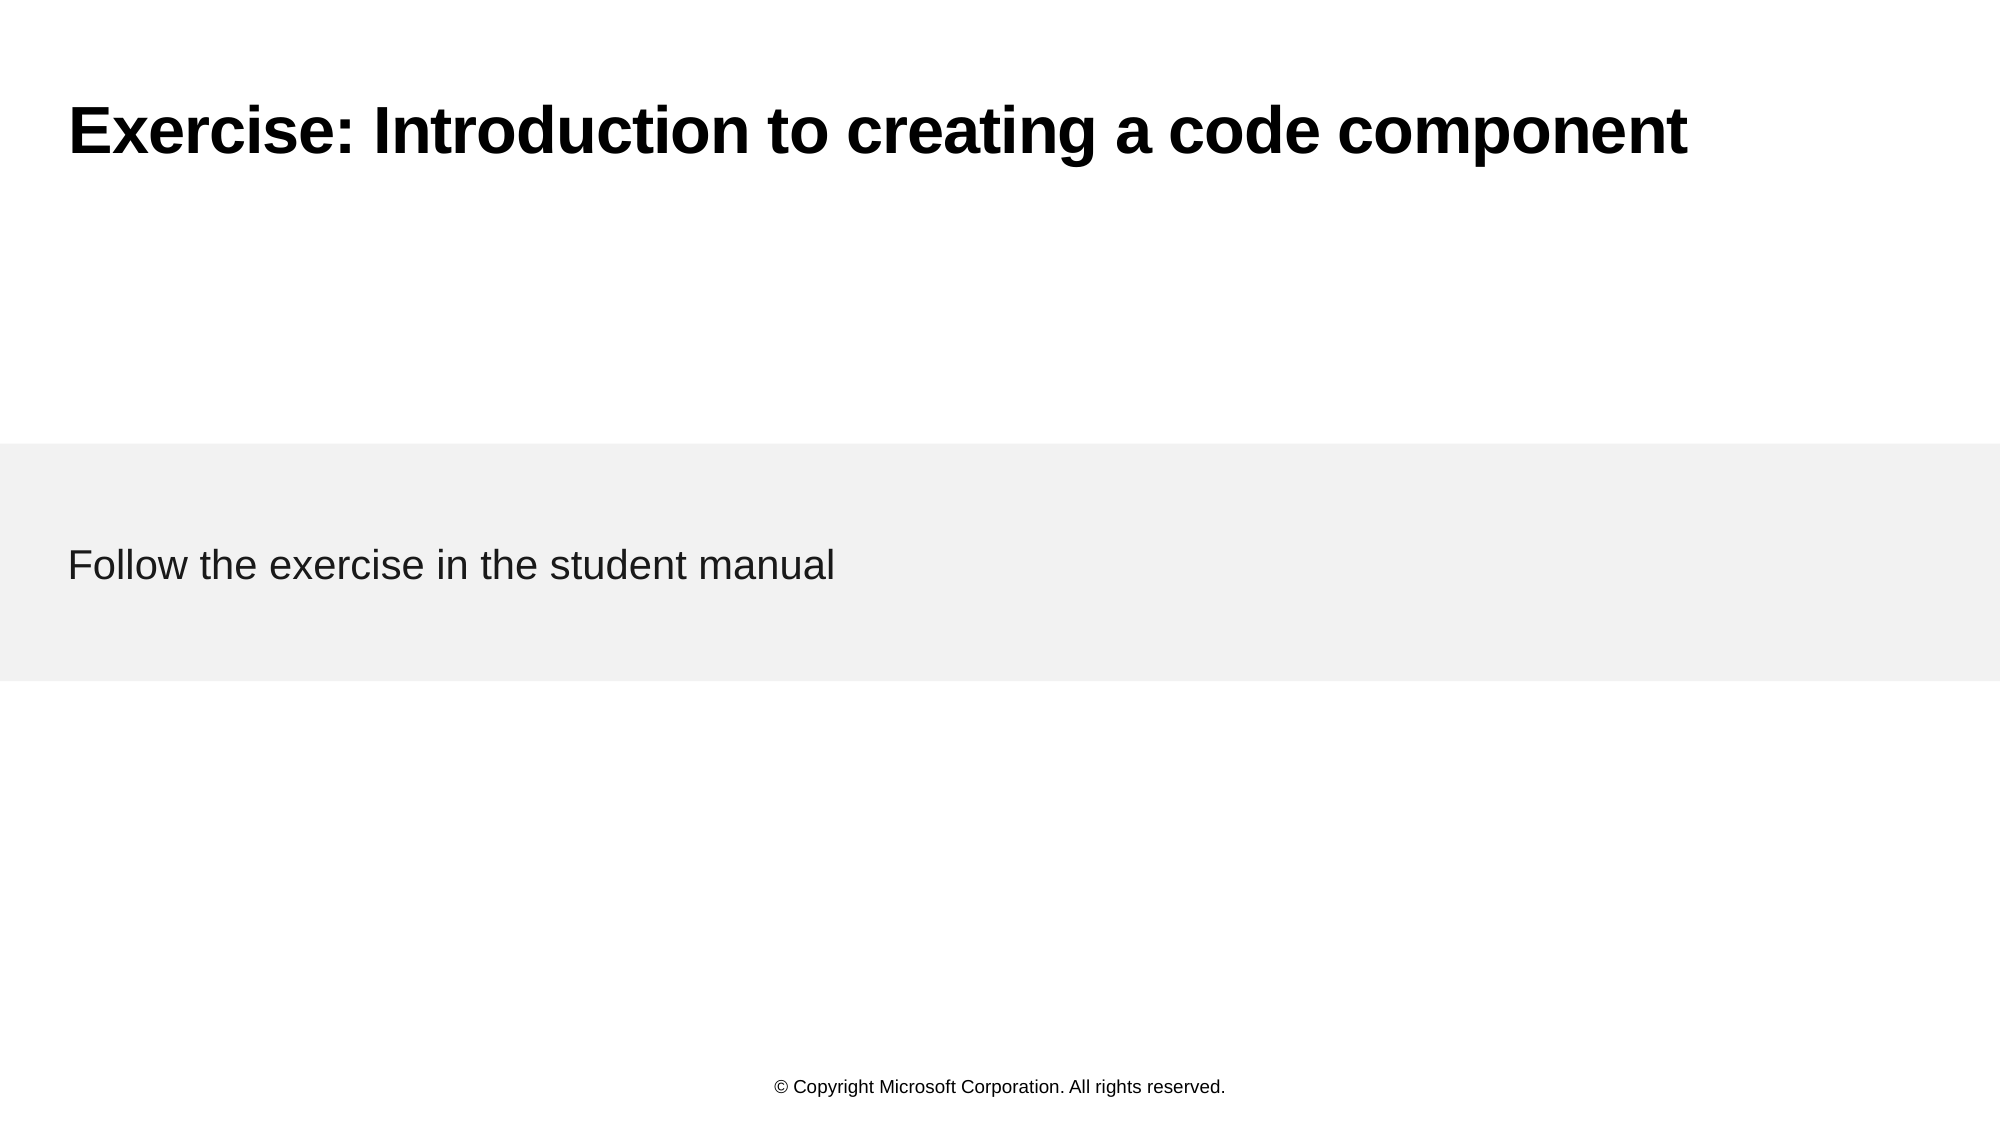

# Exercise: Introduction to creating a code component
Follow the exercise in the student manual